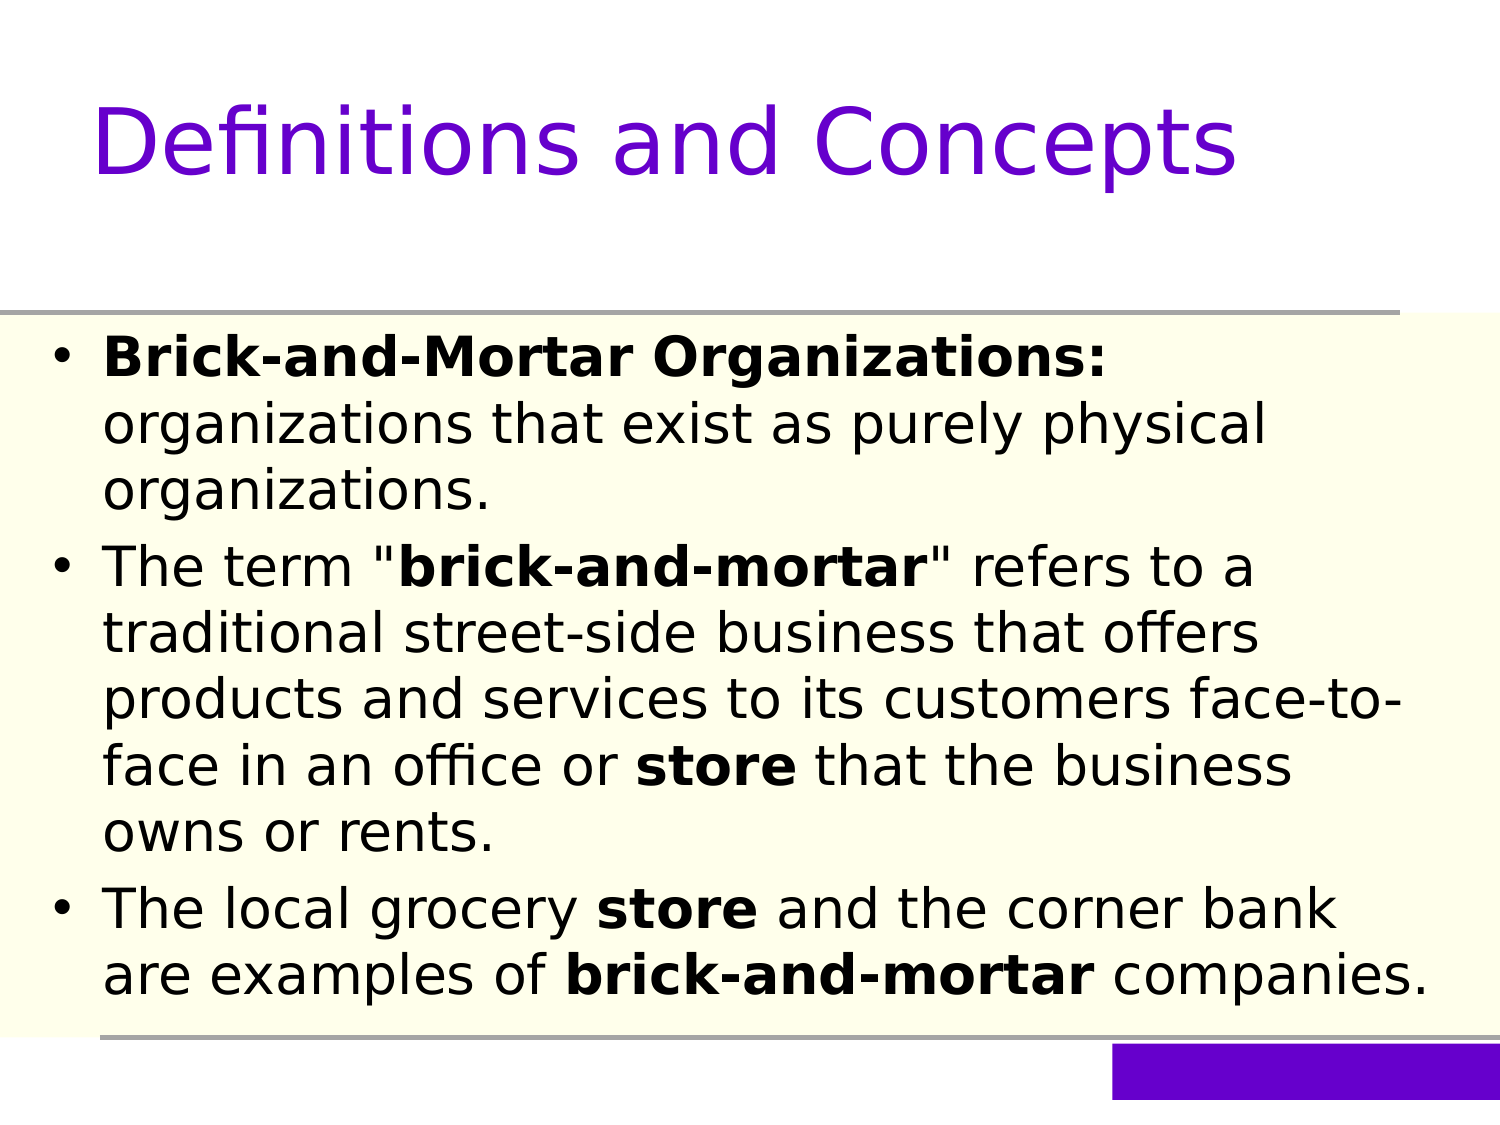

Definitions and Concepts

Brick-and-Mortar Organizations: organizations that exist as purely physical organizations.
The term "brick-and-mortar" refers to a traditional street-side business that offers products and services to its customers face-to-face in an office or store that the business owns or rents.
The local grocery store and the corner bank are examples of brick-and-mortar companies.